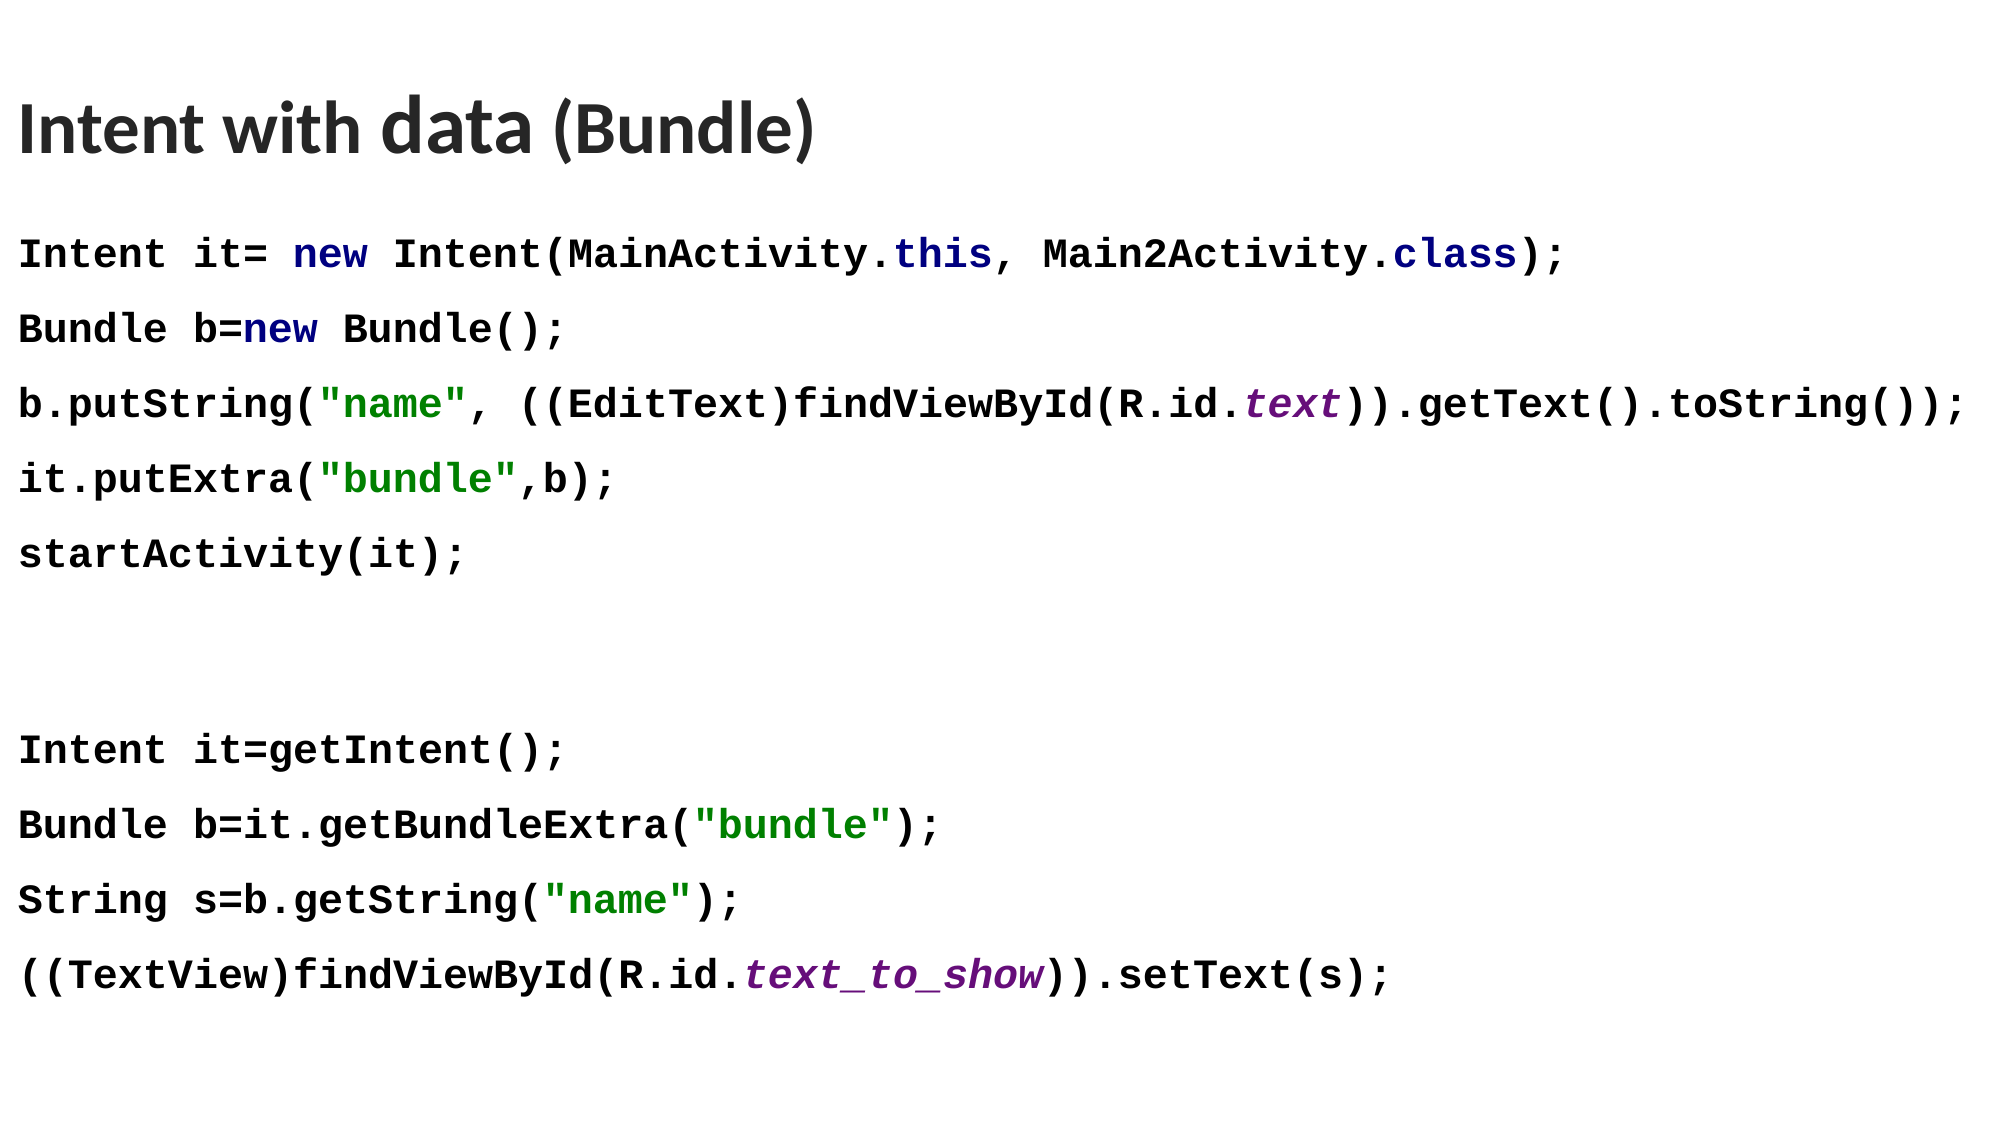

Intent with data (Bundle)
Intent it= new Intent(MainActivity.this, Main2Activity.class);
Bundle b=new Bundle();
b.putString("name", ((EditText)findViewById(R.id.text)).getText().toString());
it.putExtra("bundle",b);
startActivity(it);
Intent it=getIntent();
Bundle b=it.getBundleExtra("bundle");
String s=b.getString("name");
((TextView)findViewById(R.id.text_to_show)).setText(s);